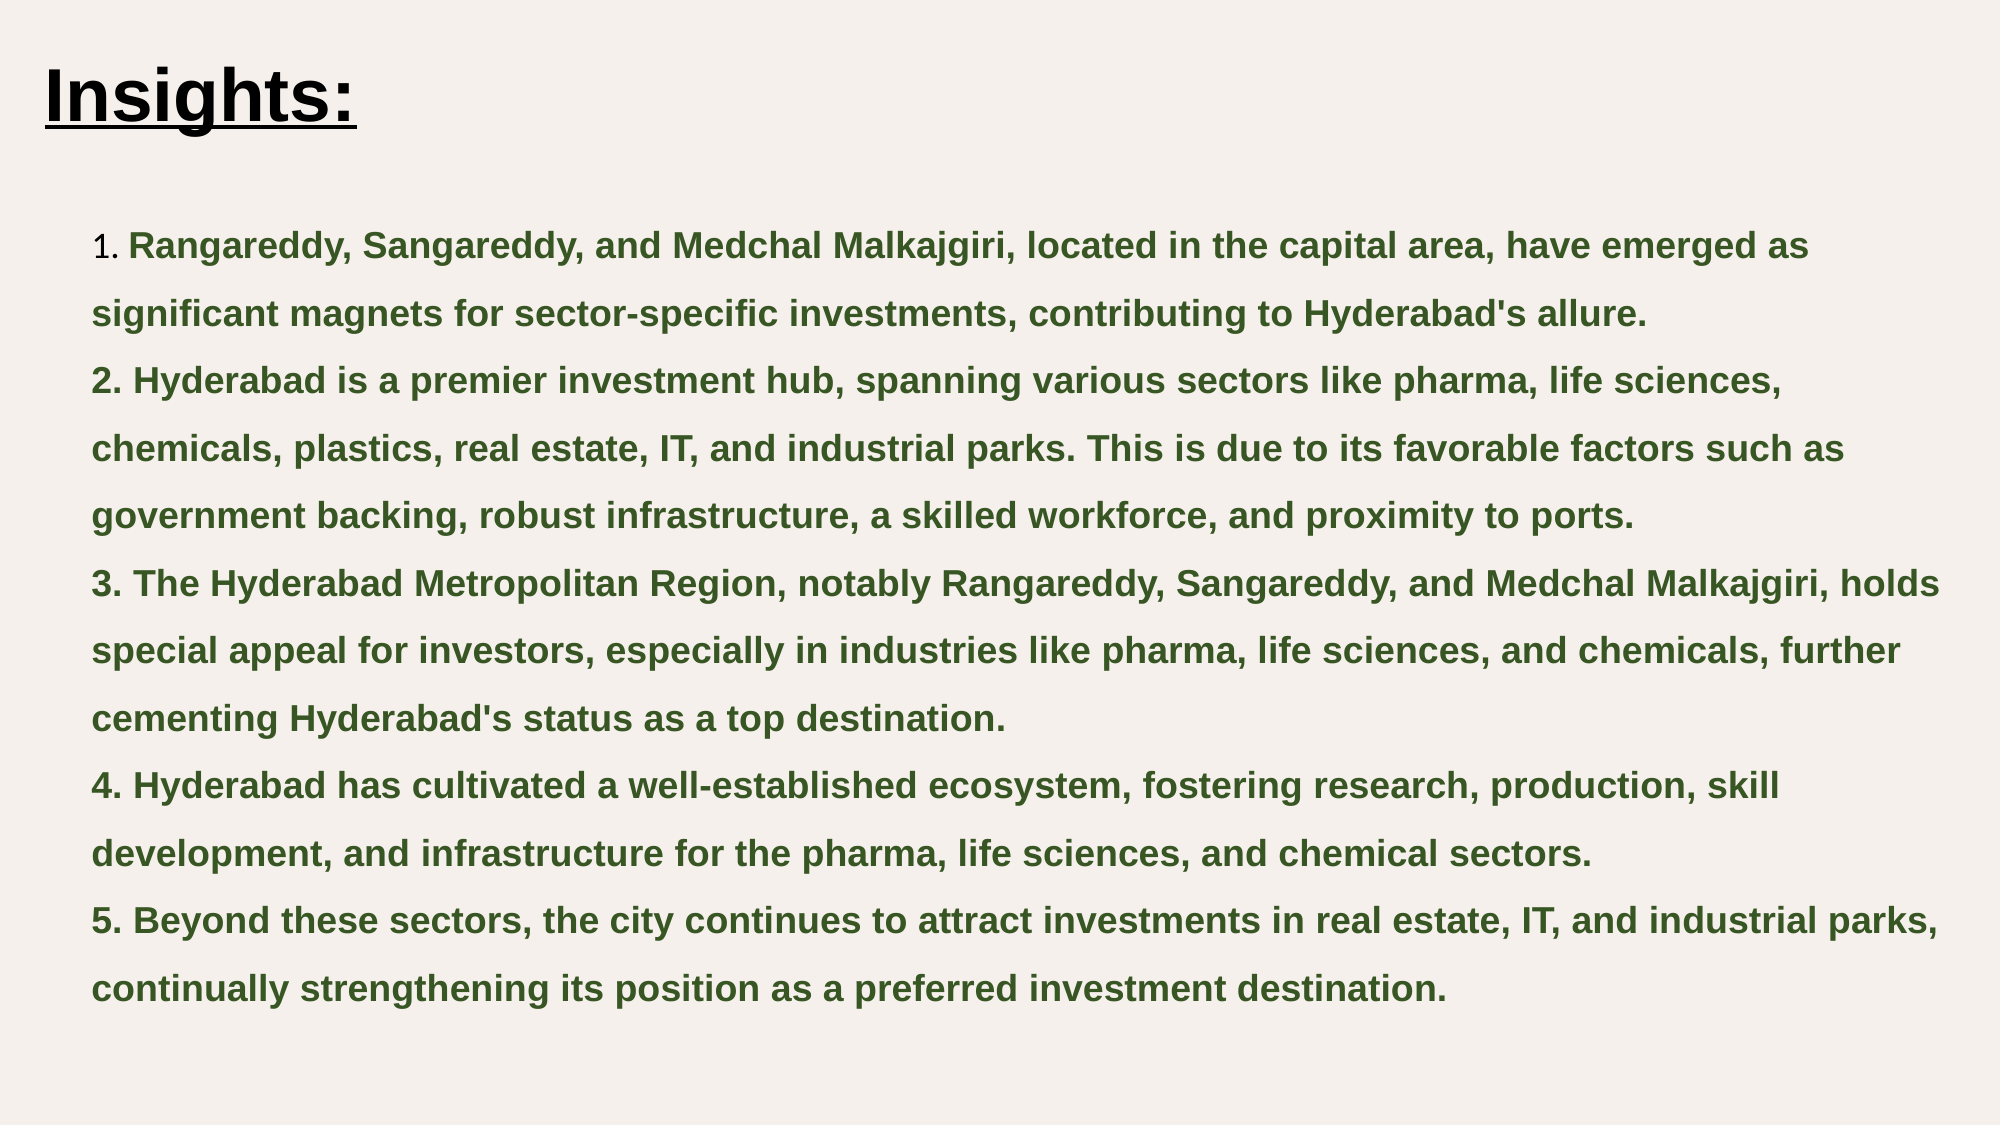

Insights:

1. Rangareddy, Sangareddy, and Medchal Malkajgiri, located in the capital area, have emerged as significant magnets for sector-specific investments, contributing to Hyderabad's allure.
2. Hyderabad is a premier investment hub, spanning various sectors like pharma, life sciences, chemicals, plastics, real estate, IT, and industrial parks. This is due to its favorable factors such as government backing, robust infrastructure, a skilled workforce, and proximity to ports.
3. The Hyderabad Metropolitan Region, notably Rangareddy, Sangareddy, and Medchal Malkajgiri, holds special appeal for investors, especially in industries like pharma, life sciences, and chemicals, further cementing Hyderabad's status as a top destination.
4. Hyderabad has cultivated a well-established ecosystem, fostering research, production, skill development, and infrastructure for the pharma, life sciences, and chemical sectors.
5. Beyond these sectors, the city continues to attract investments in real estate, IT, and industrial parks, continually strengthening its position as a preferred investment destination.